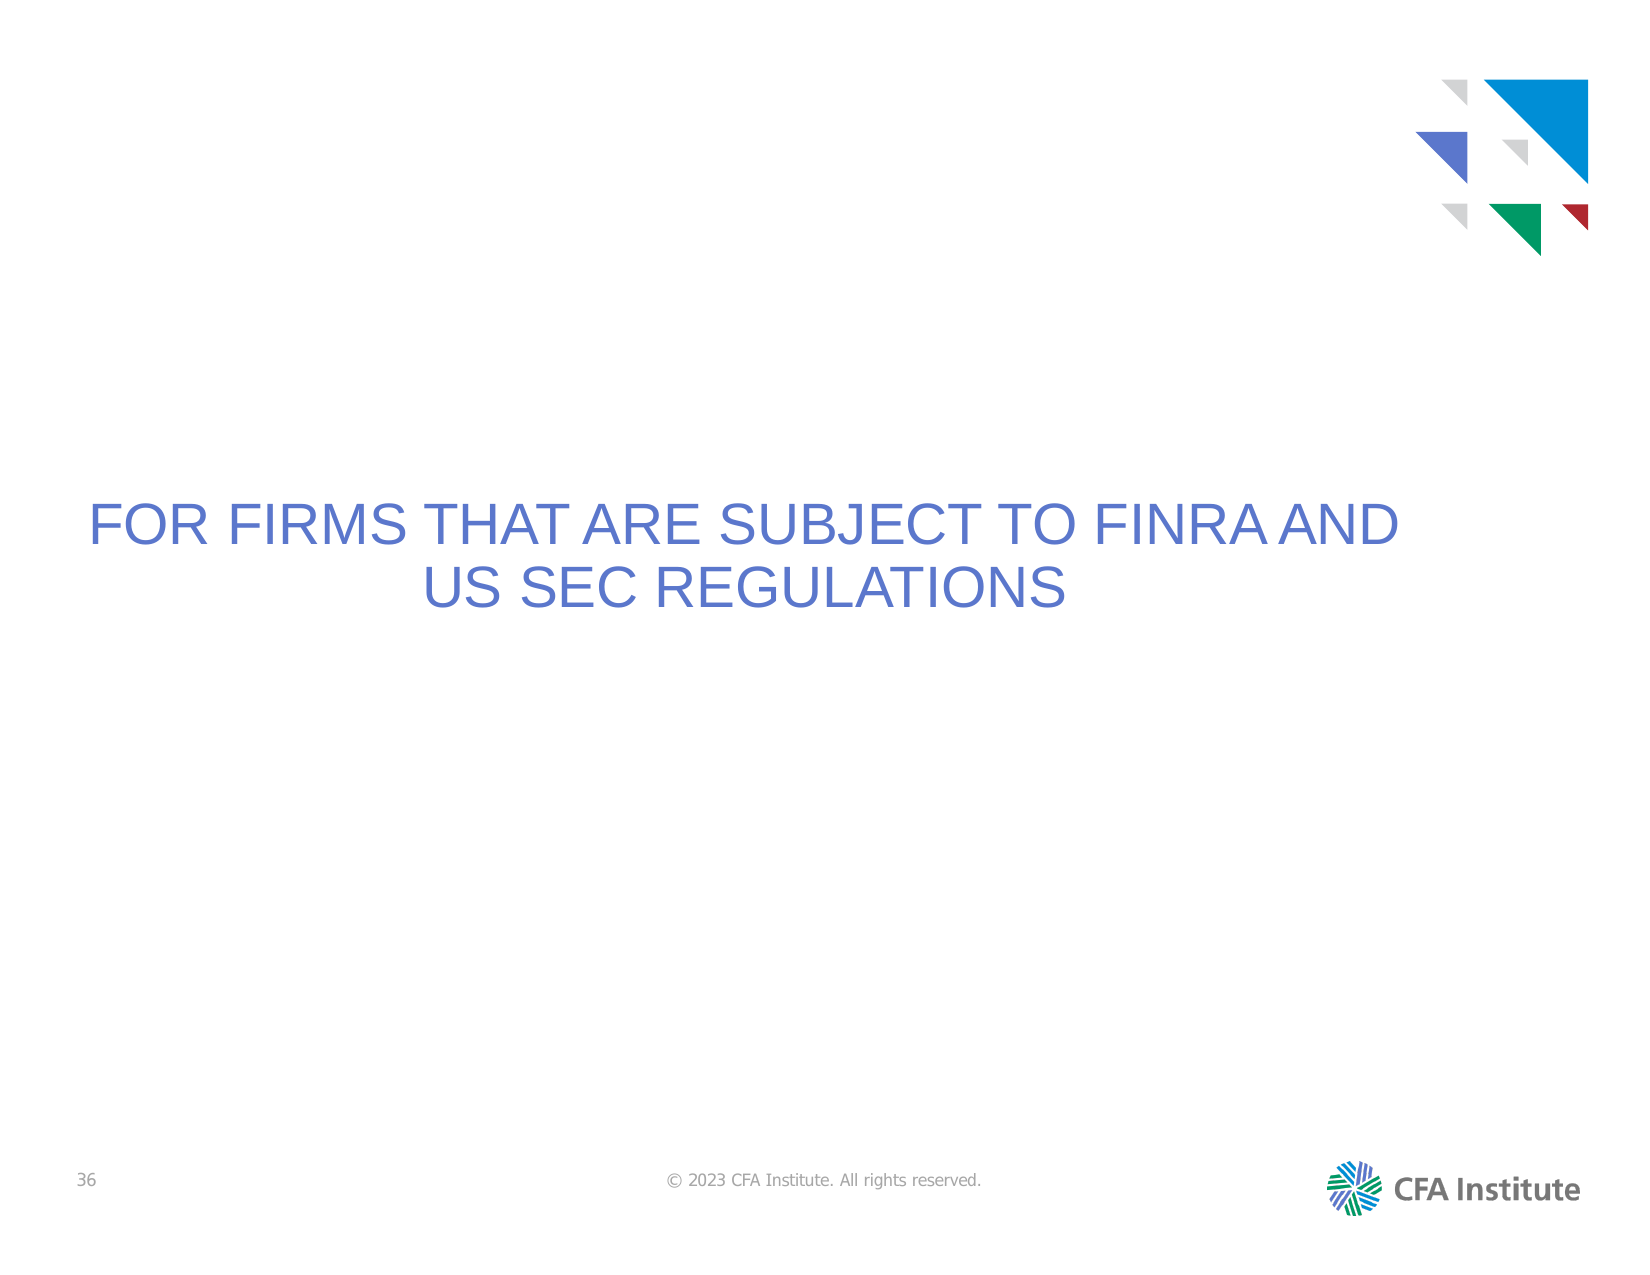

# FOR FIRMS THAT ARE SUBJECT TO FINRA AND US SEC REGULATIONS
36
© 2023 CFA Institute. All rights reserved.